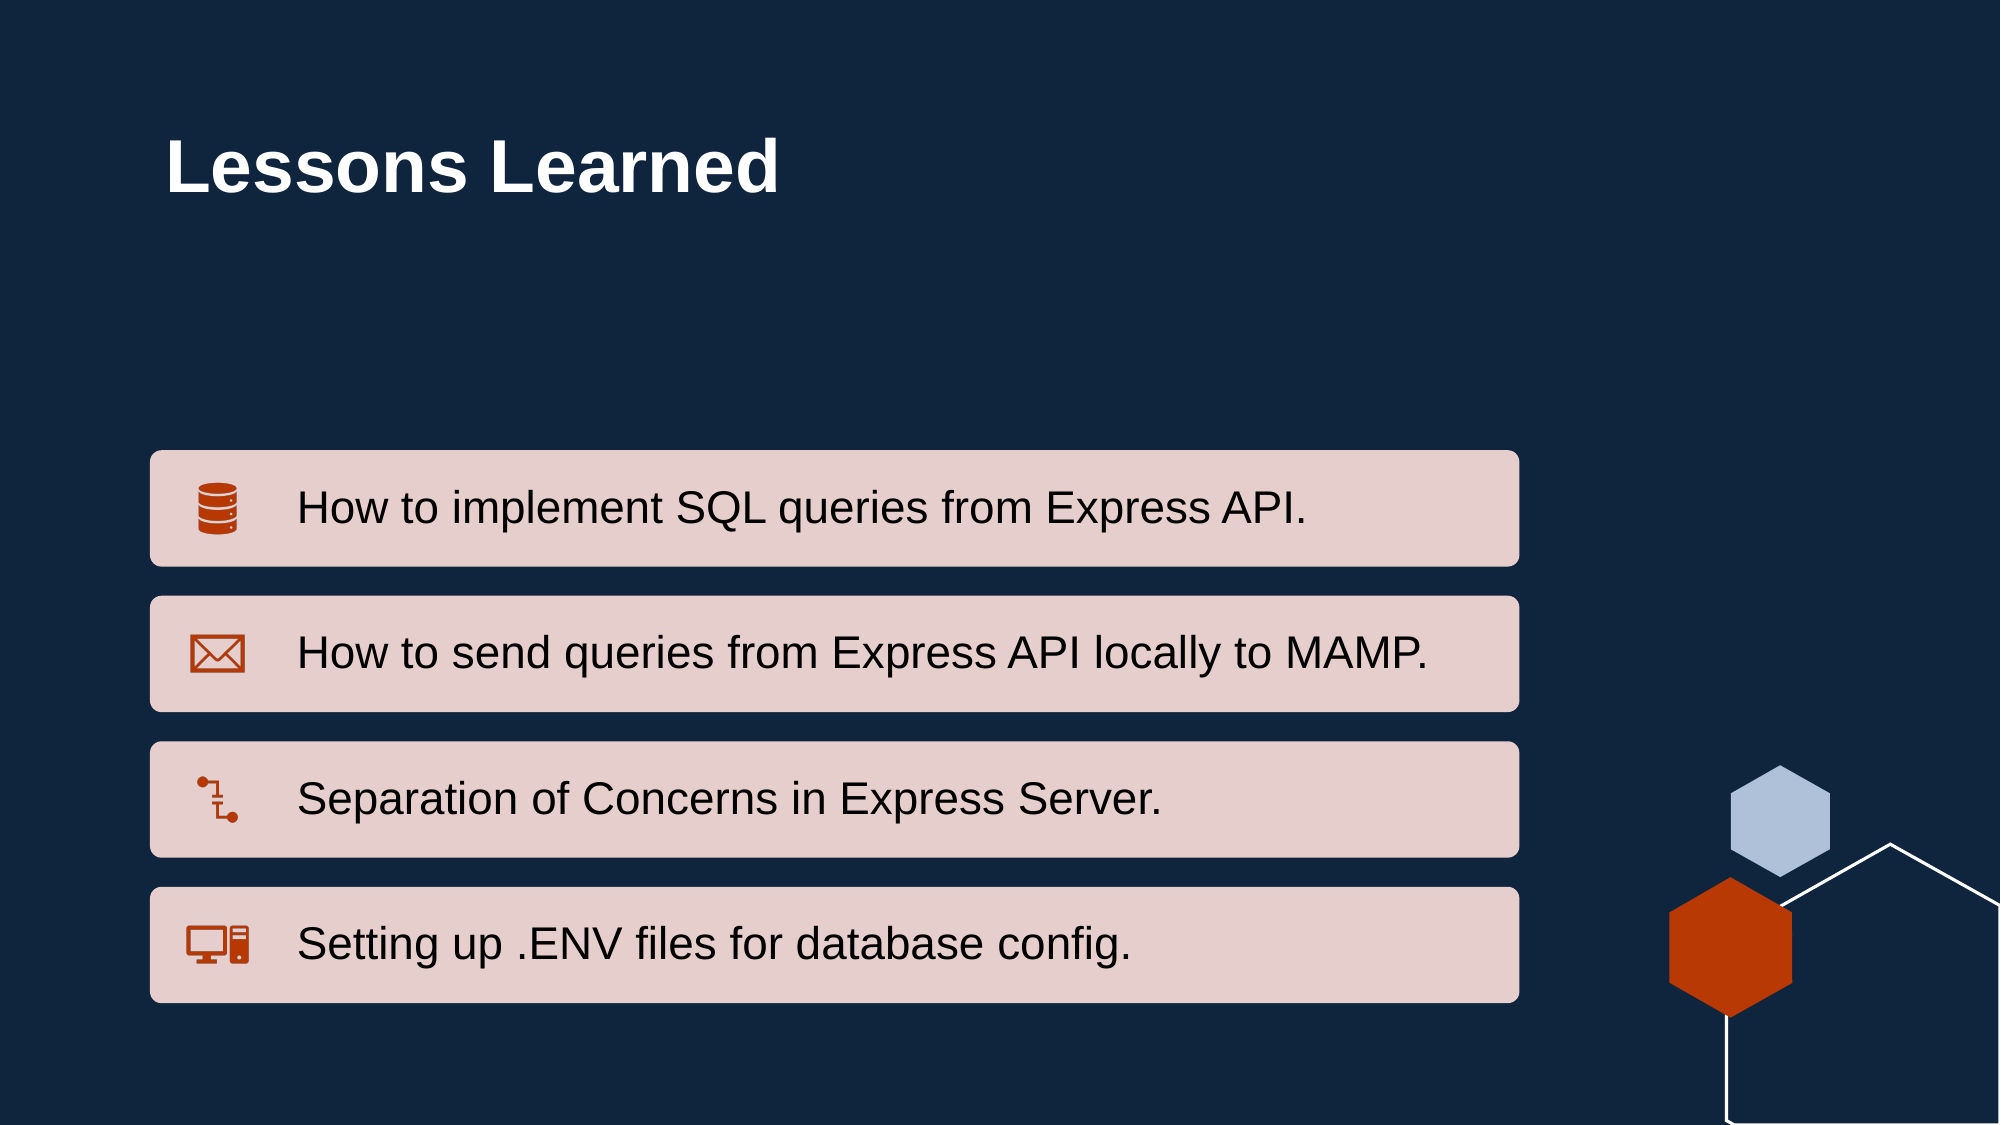

# Lessons Learned
How to implement SQL queries from Express API.
How to send queries from Express API locally to MAMP.
Separation of Concerns in Express Server.
Setting up .ENV files for database config.